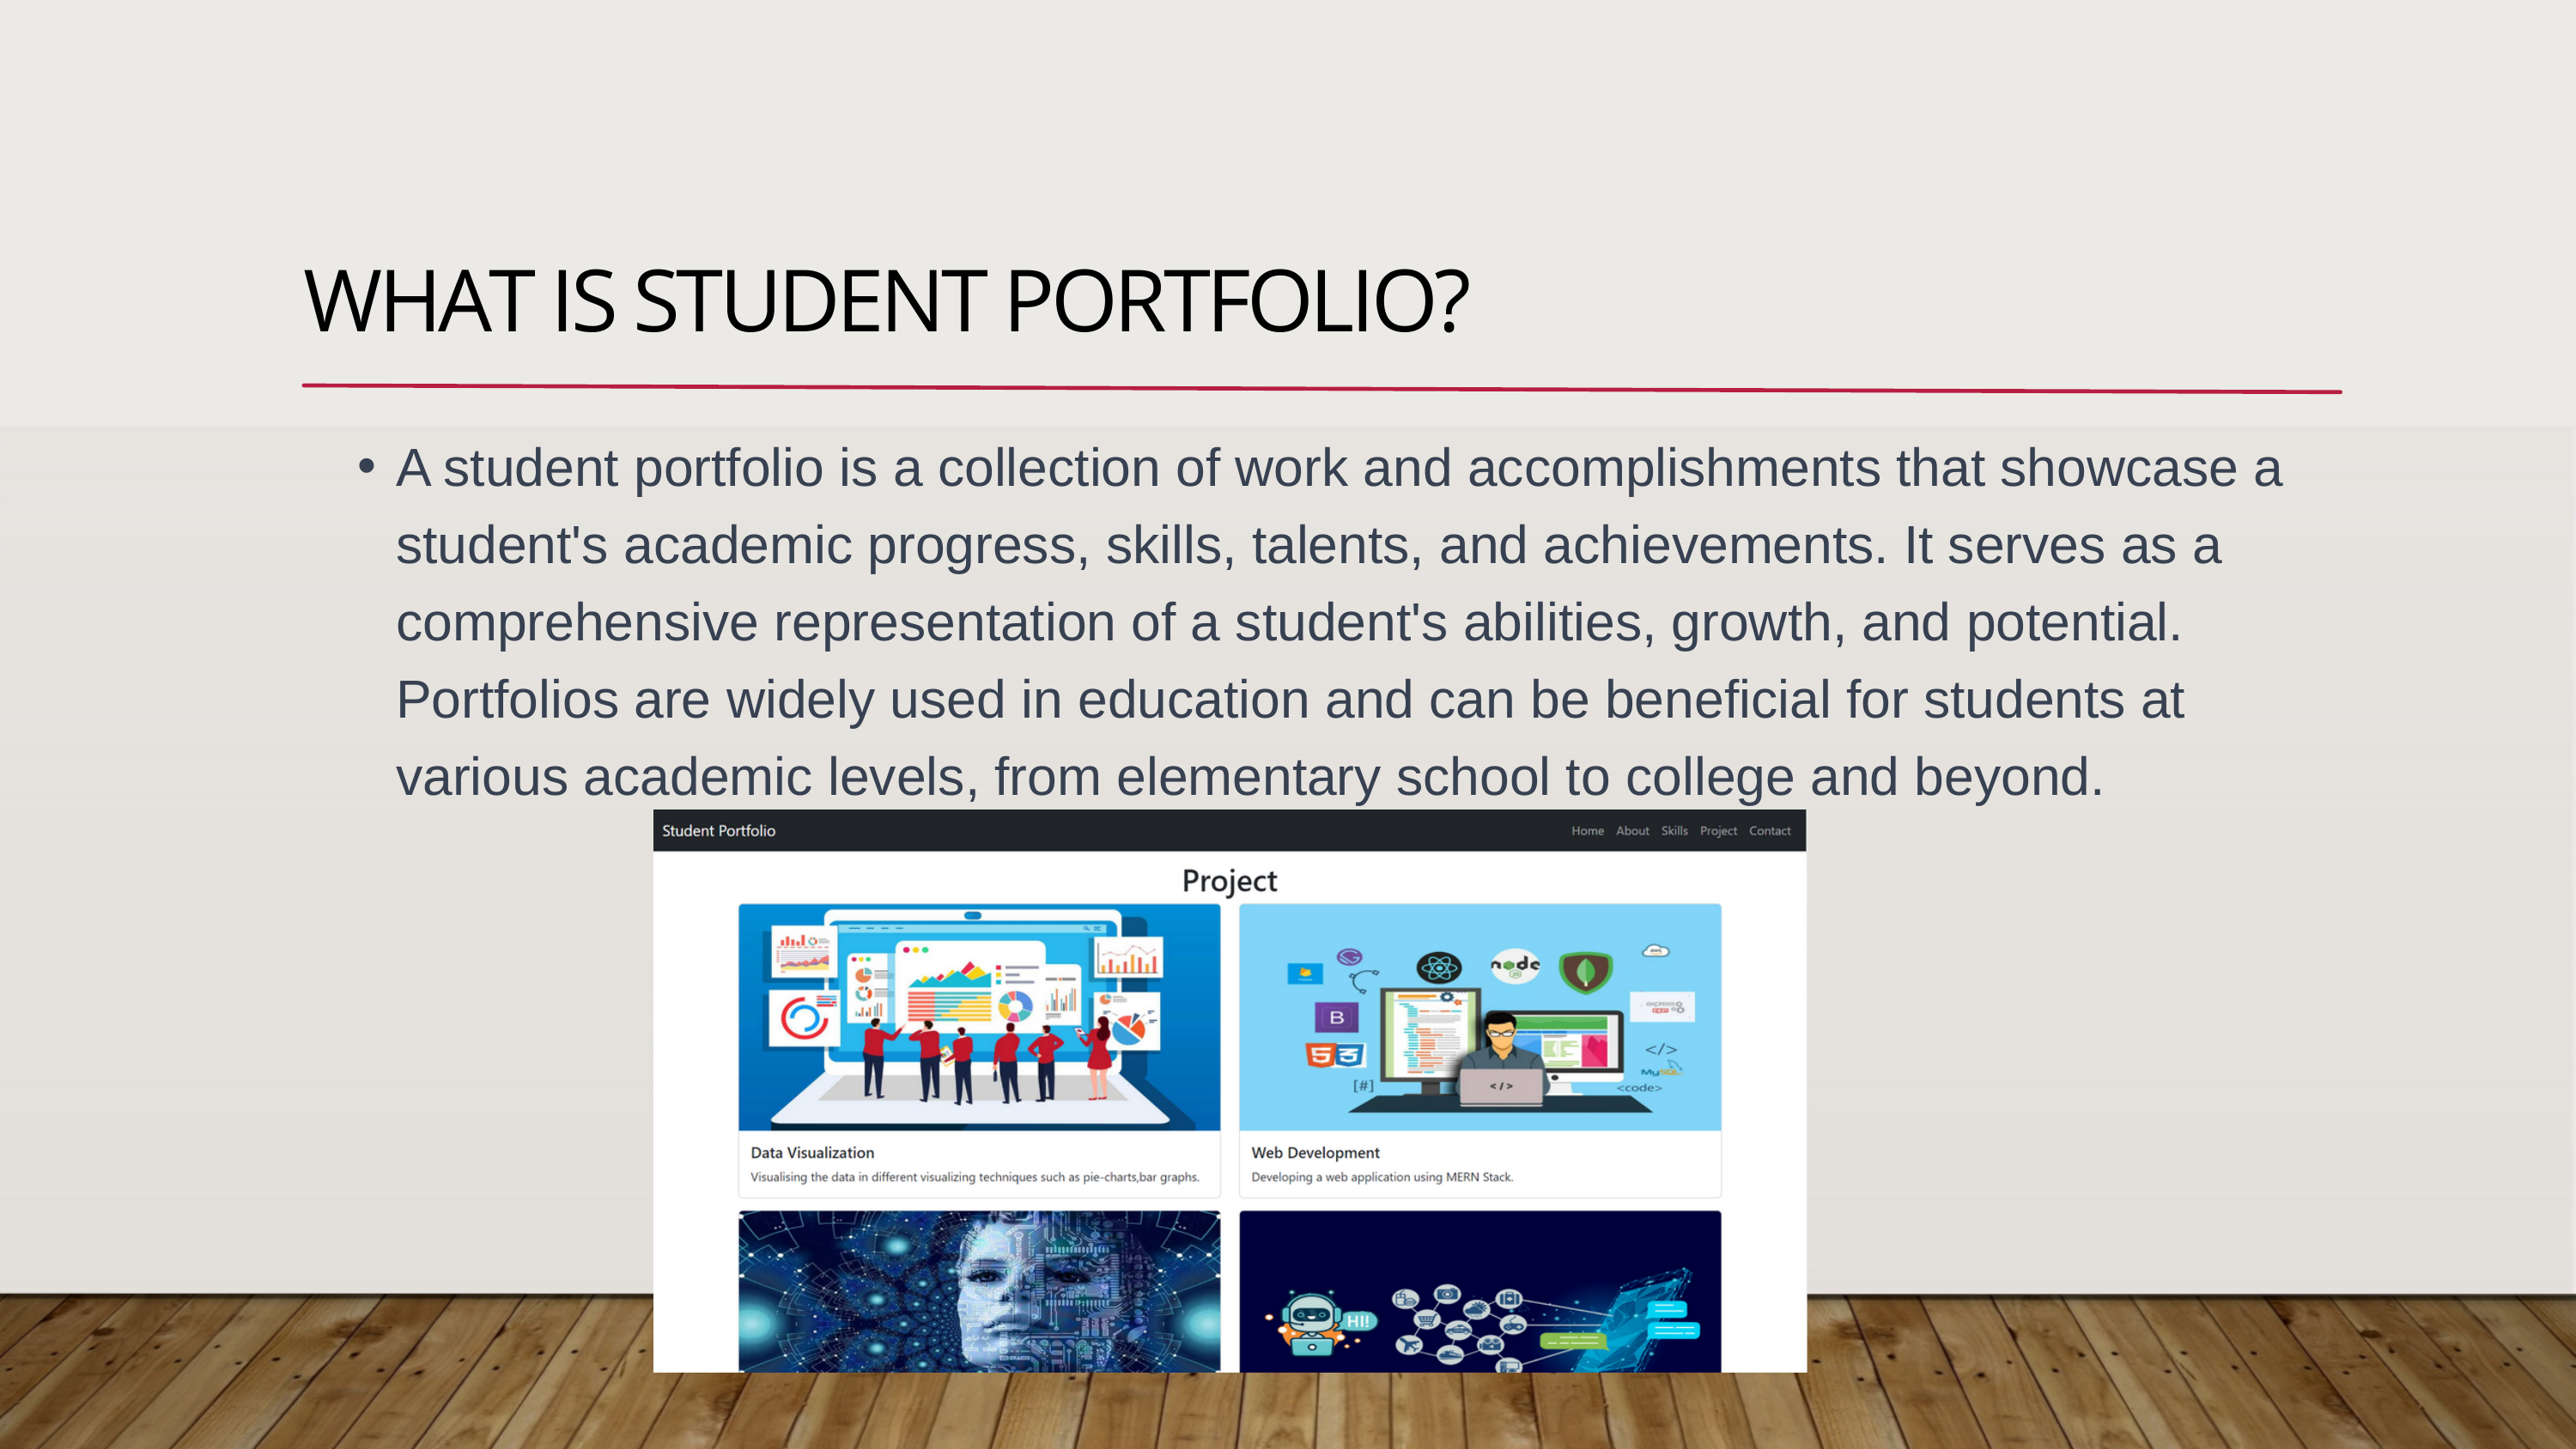

WHAT IS STUDENT PORTFOLIO?

A student portfolio is a collection of work and accomplishments that showcase a student's academic progress, skills, talents, and achievements. It serves as a comprehensive representation of a student's abilities, growth, and potential. Portfolios are widely used in education and can be beneficial for students at various academic levels, from elementary school to college and beyond.